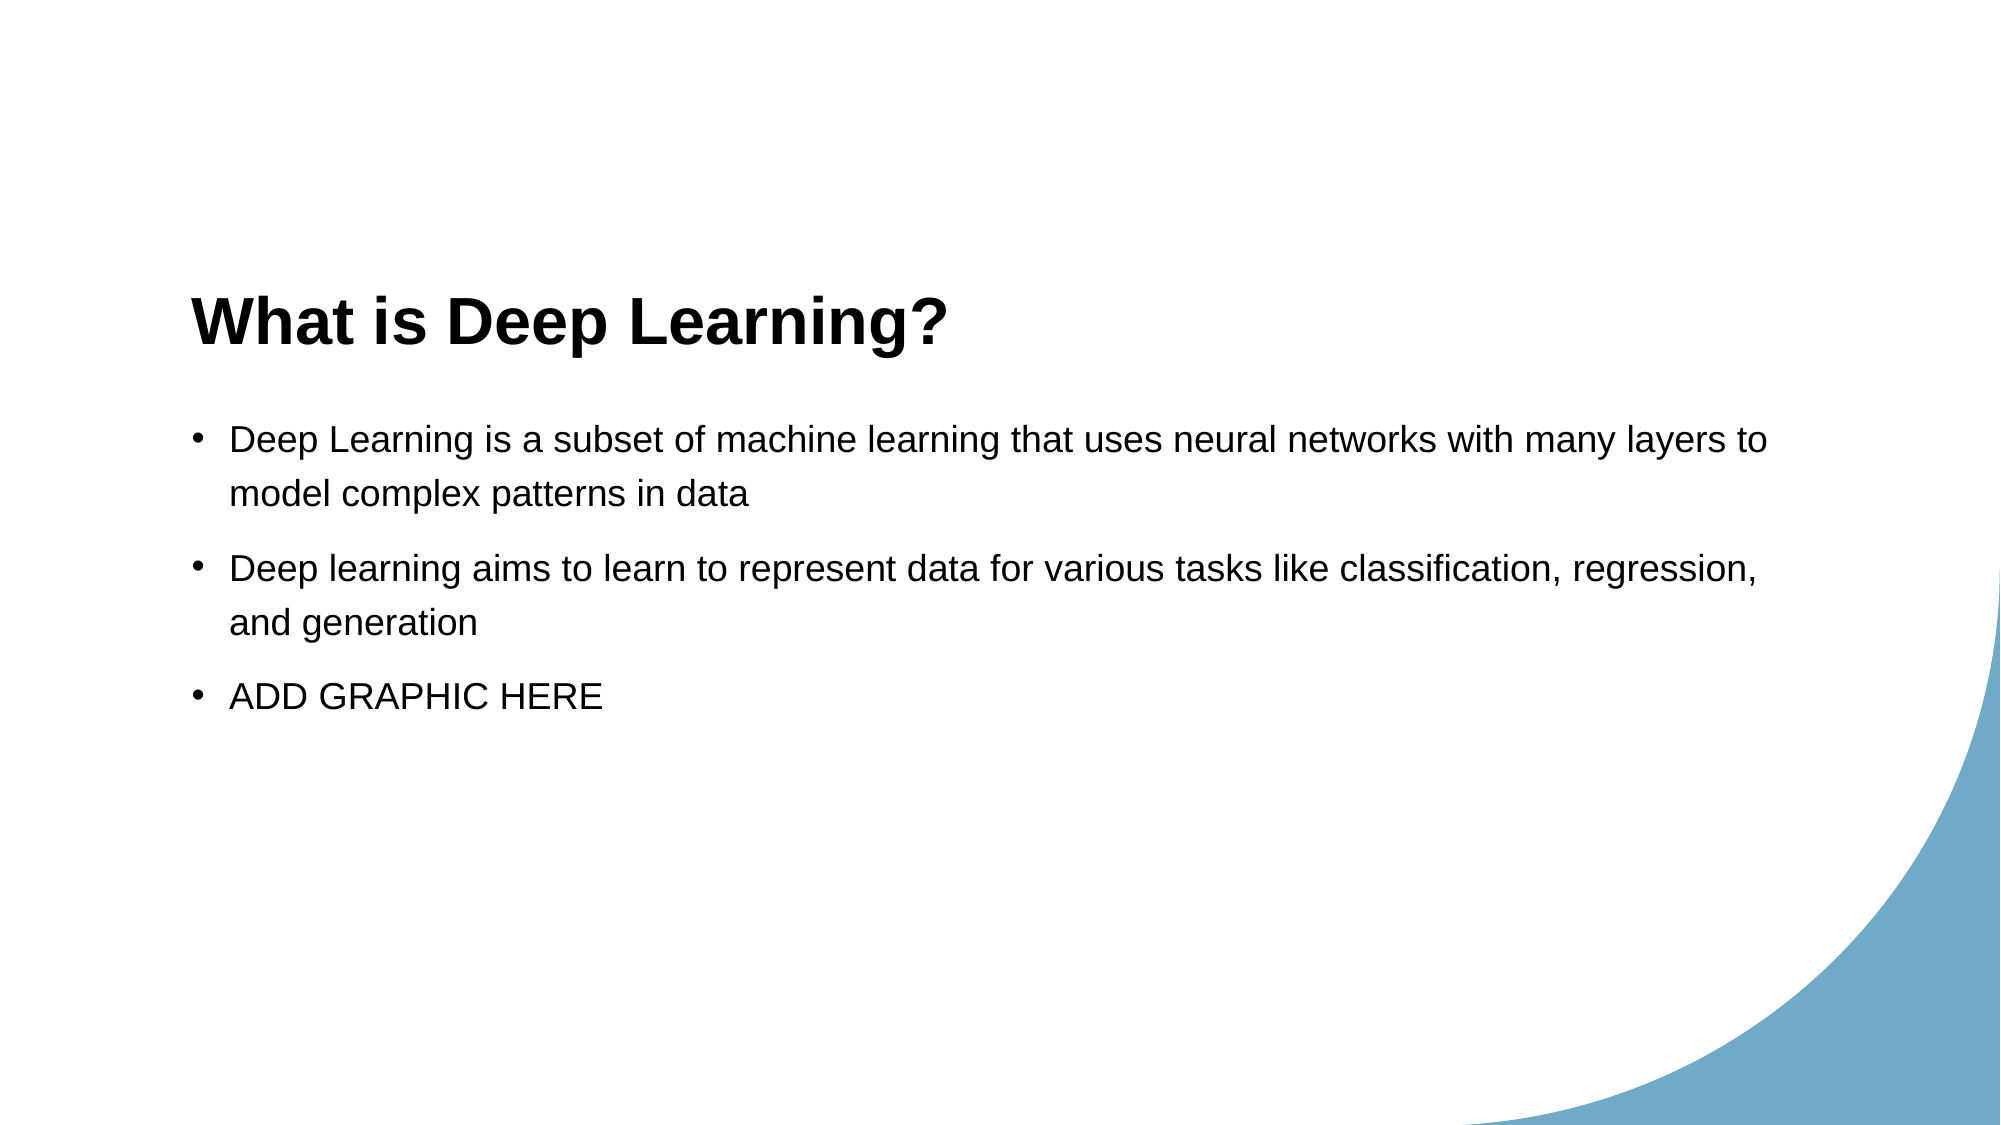

# What is Deep Learning?
Deep Learning is a subset of machine learning that uses neural networks with many layers to model complex patterns in data
Deep learning aims to learn to represent data for various tasks like classification, regression, and generation
ADD GRAPHIC HERE